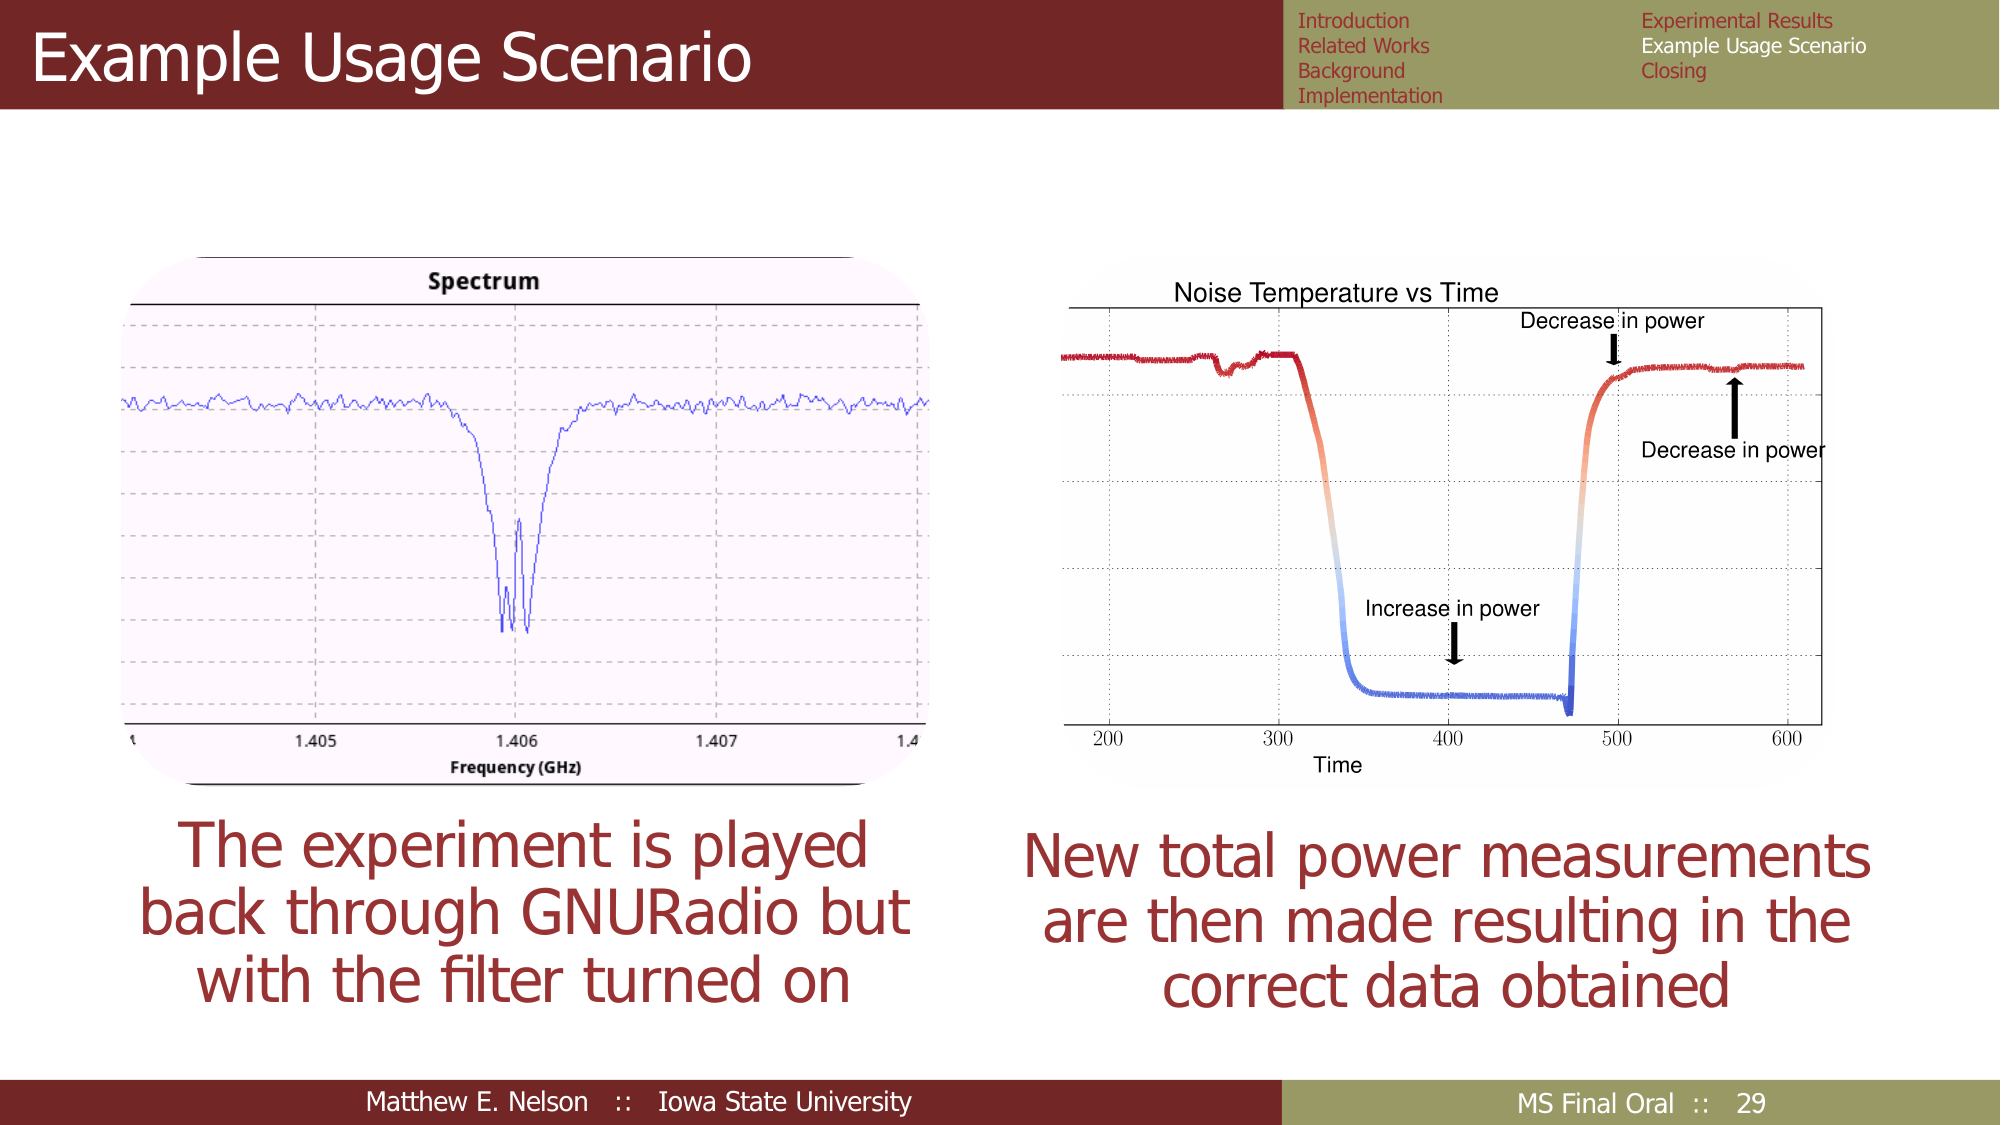

# Example Usage Scenario
Introduction
Related Works
Background
Implementation
Experimental Results
Example Usage Scenario
Closing
The experiment is played back through GNURadio but with the filter turned on
New total power measurements are then made resulting in the correct data obtained